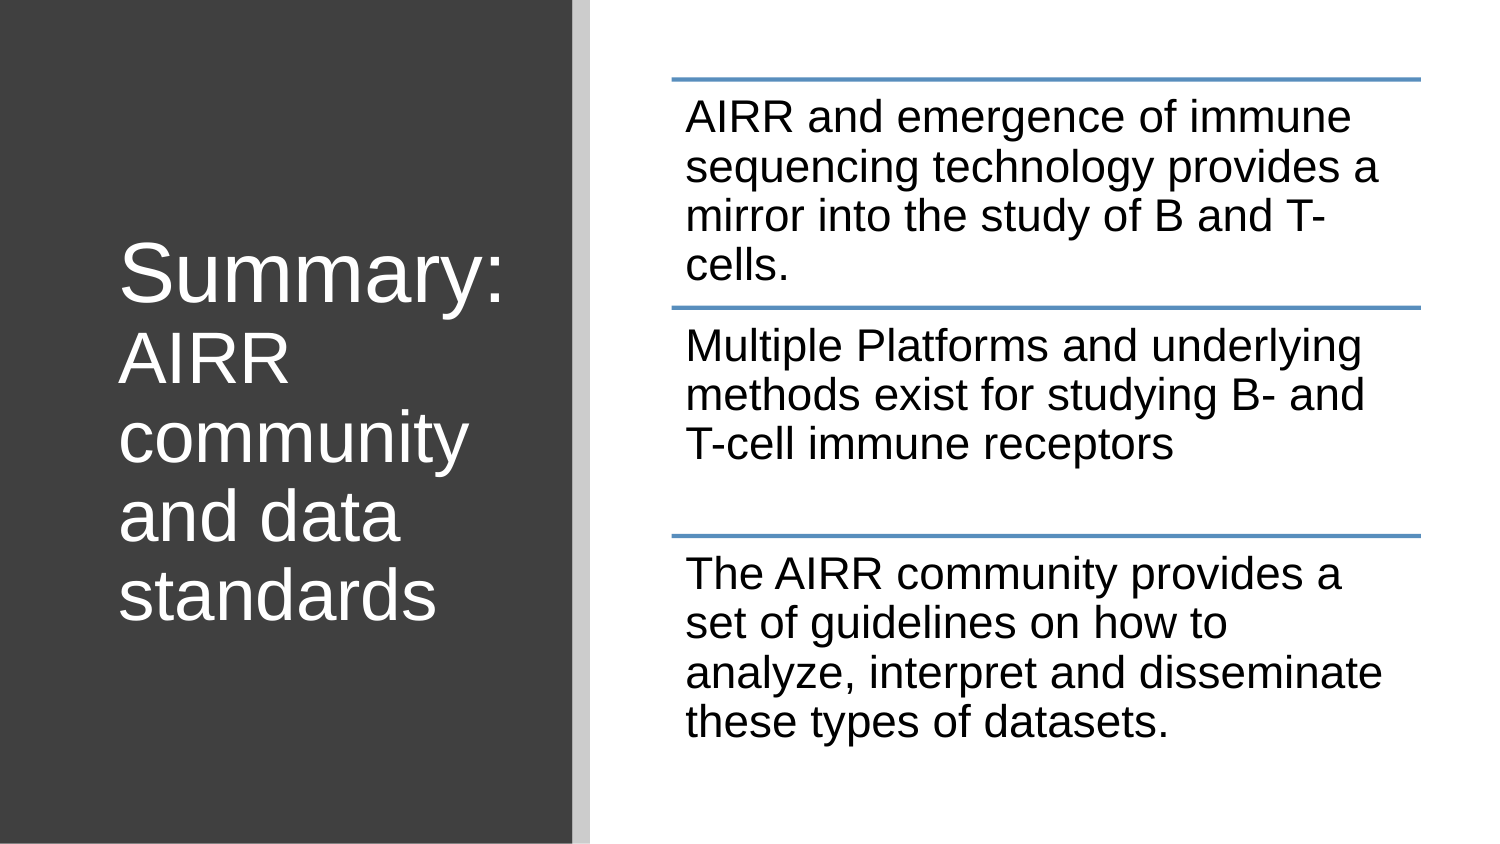

AIRR and emergence of immune sequencing technology provides a mirror into the study of B and T-cells.
Multiple Platforms and underlying methods exist for studying B- and T-cell immune receptors
The AIRR community provides a set of guidelines on how to analyze, interpret and disseminate these types of datasets.
# Summary: AIRR community and data standards